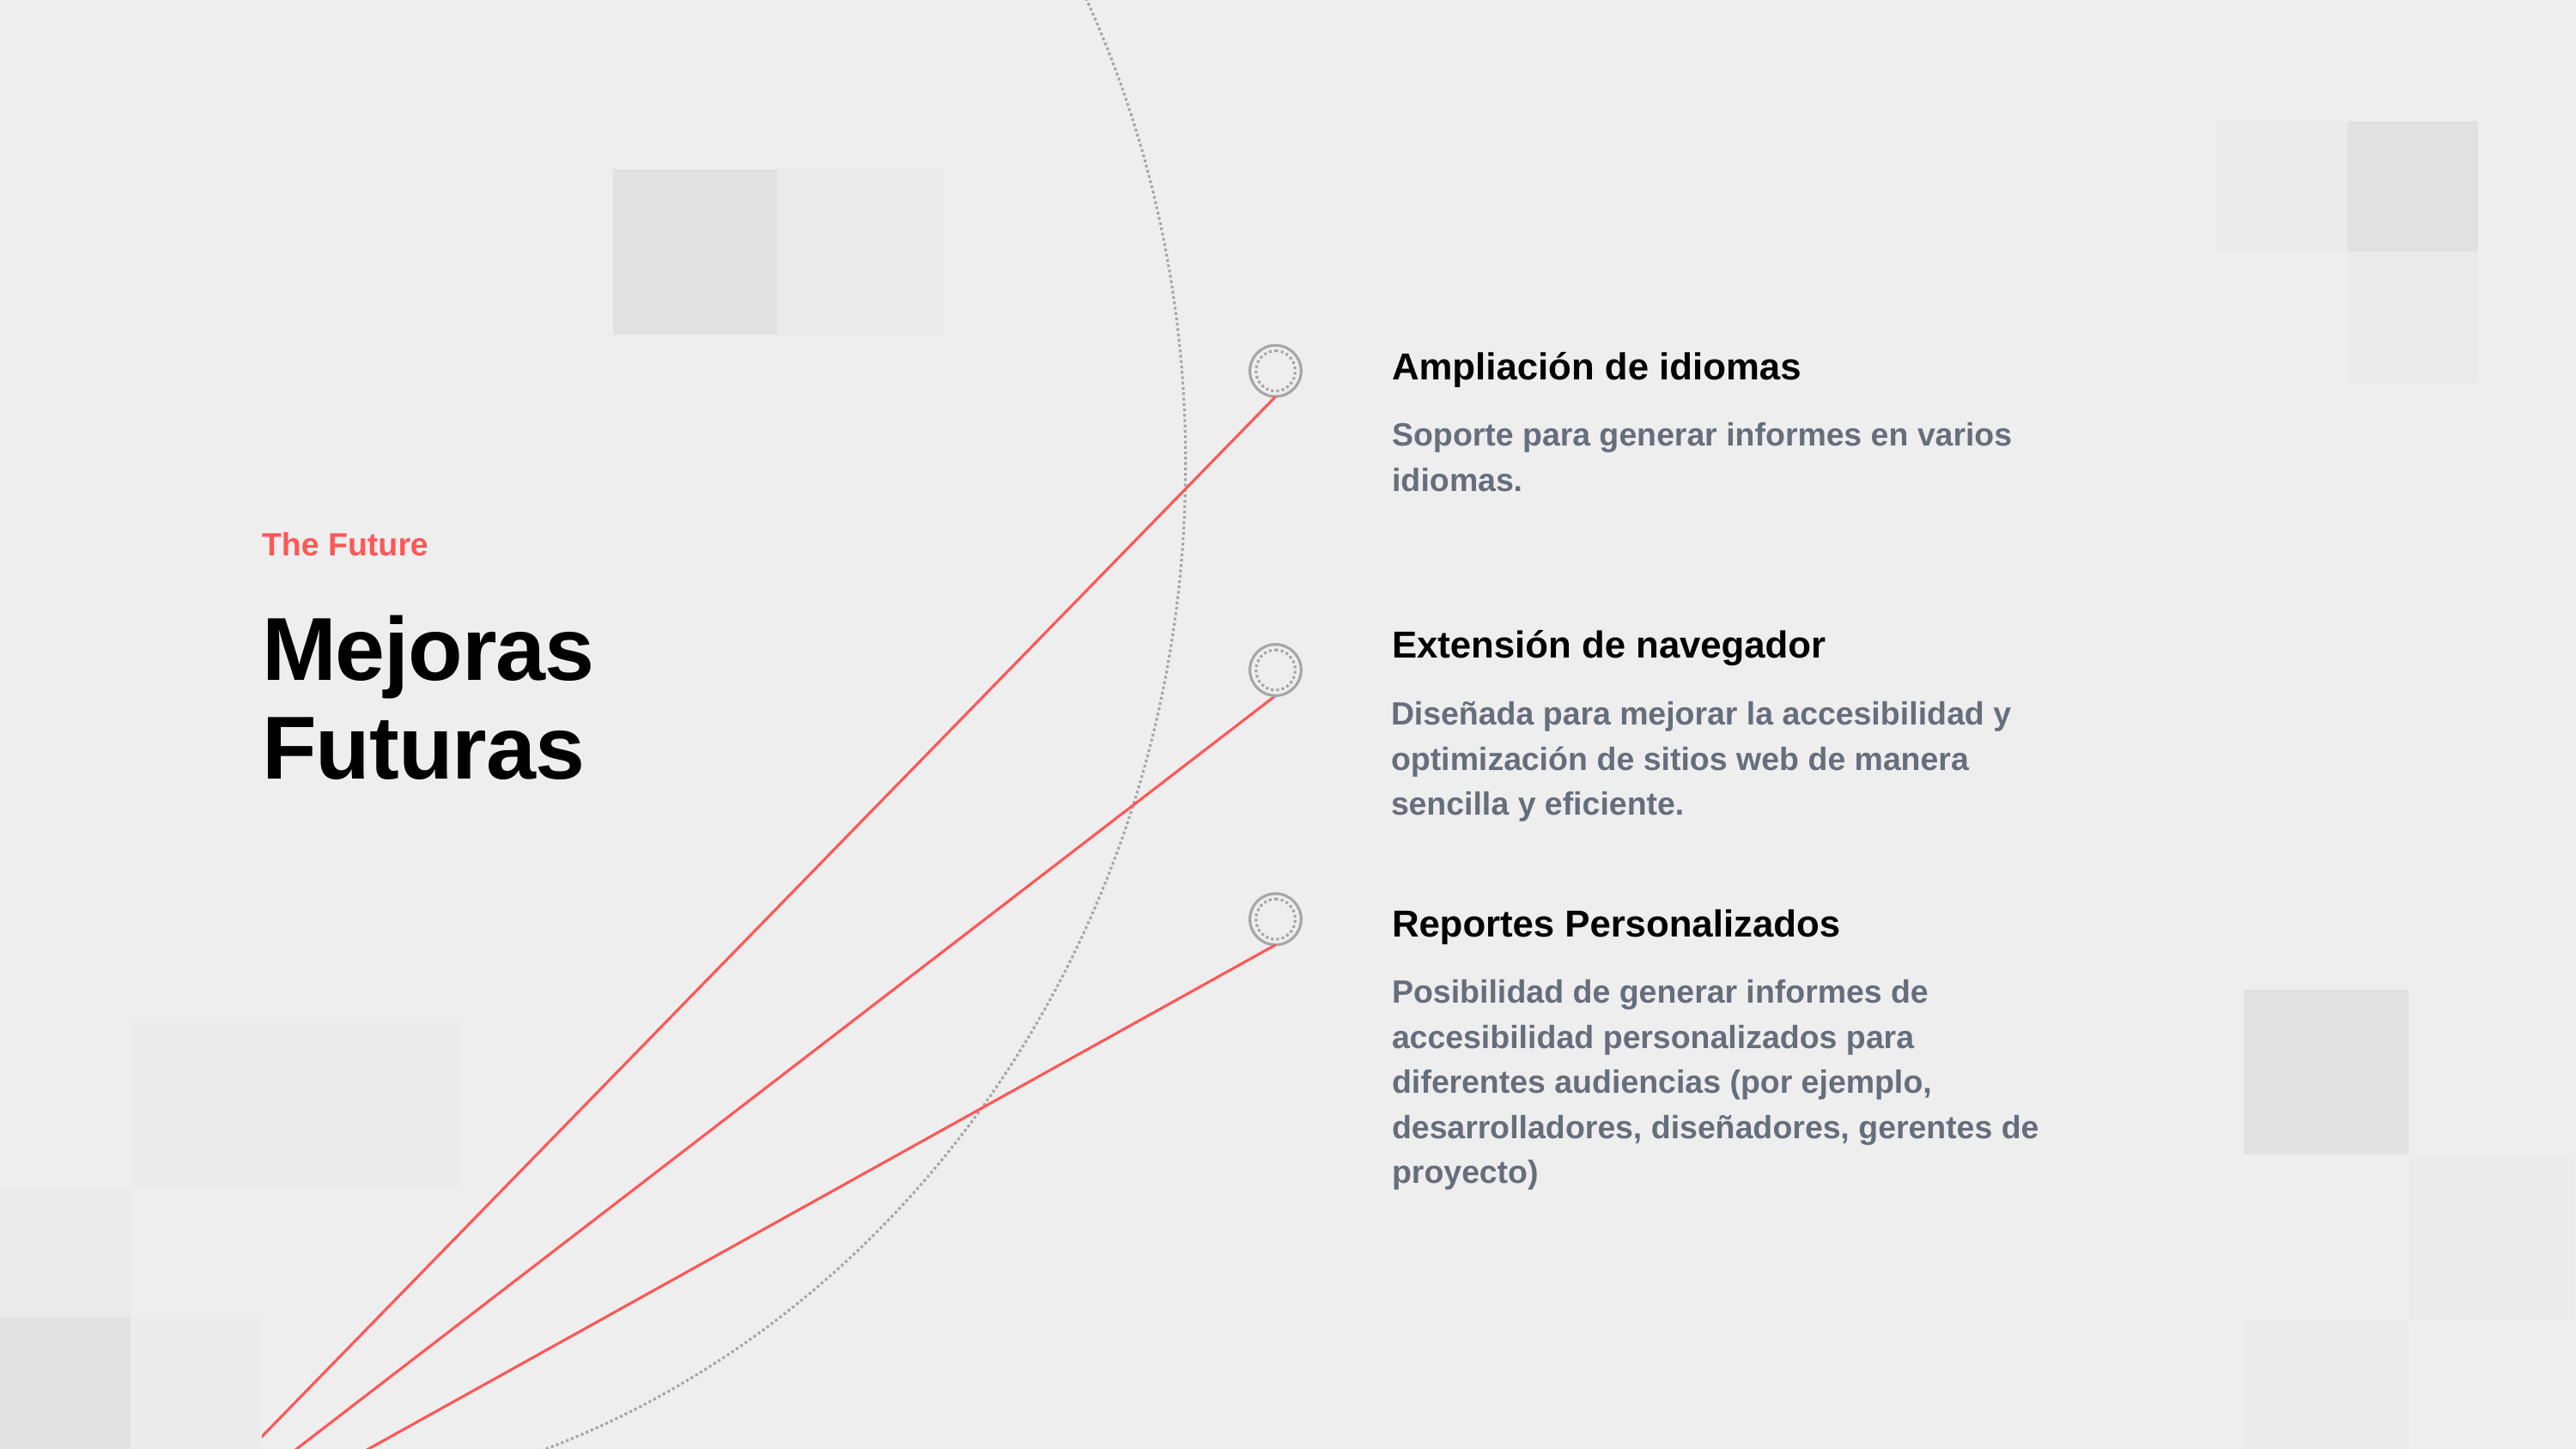

Ampliación de idiomas

Soporte para generar informes en varios idiomas.
The Future
Mejoras Futuras
Extensión de navegador

Diseñada para mejorar la accesibilidad y optimización de sitios web de manera sencilla y eficiente.

Reportes Personalizados

Posibilidad de generar informes de accesibilidad personalizados para diferentes audiencias (por ejemplo, desarrolladores, diseñadores, gerentes de proyecto)